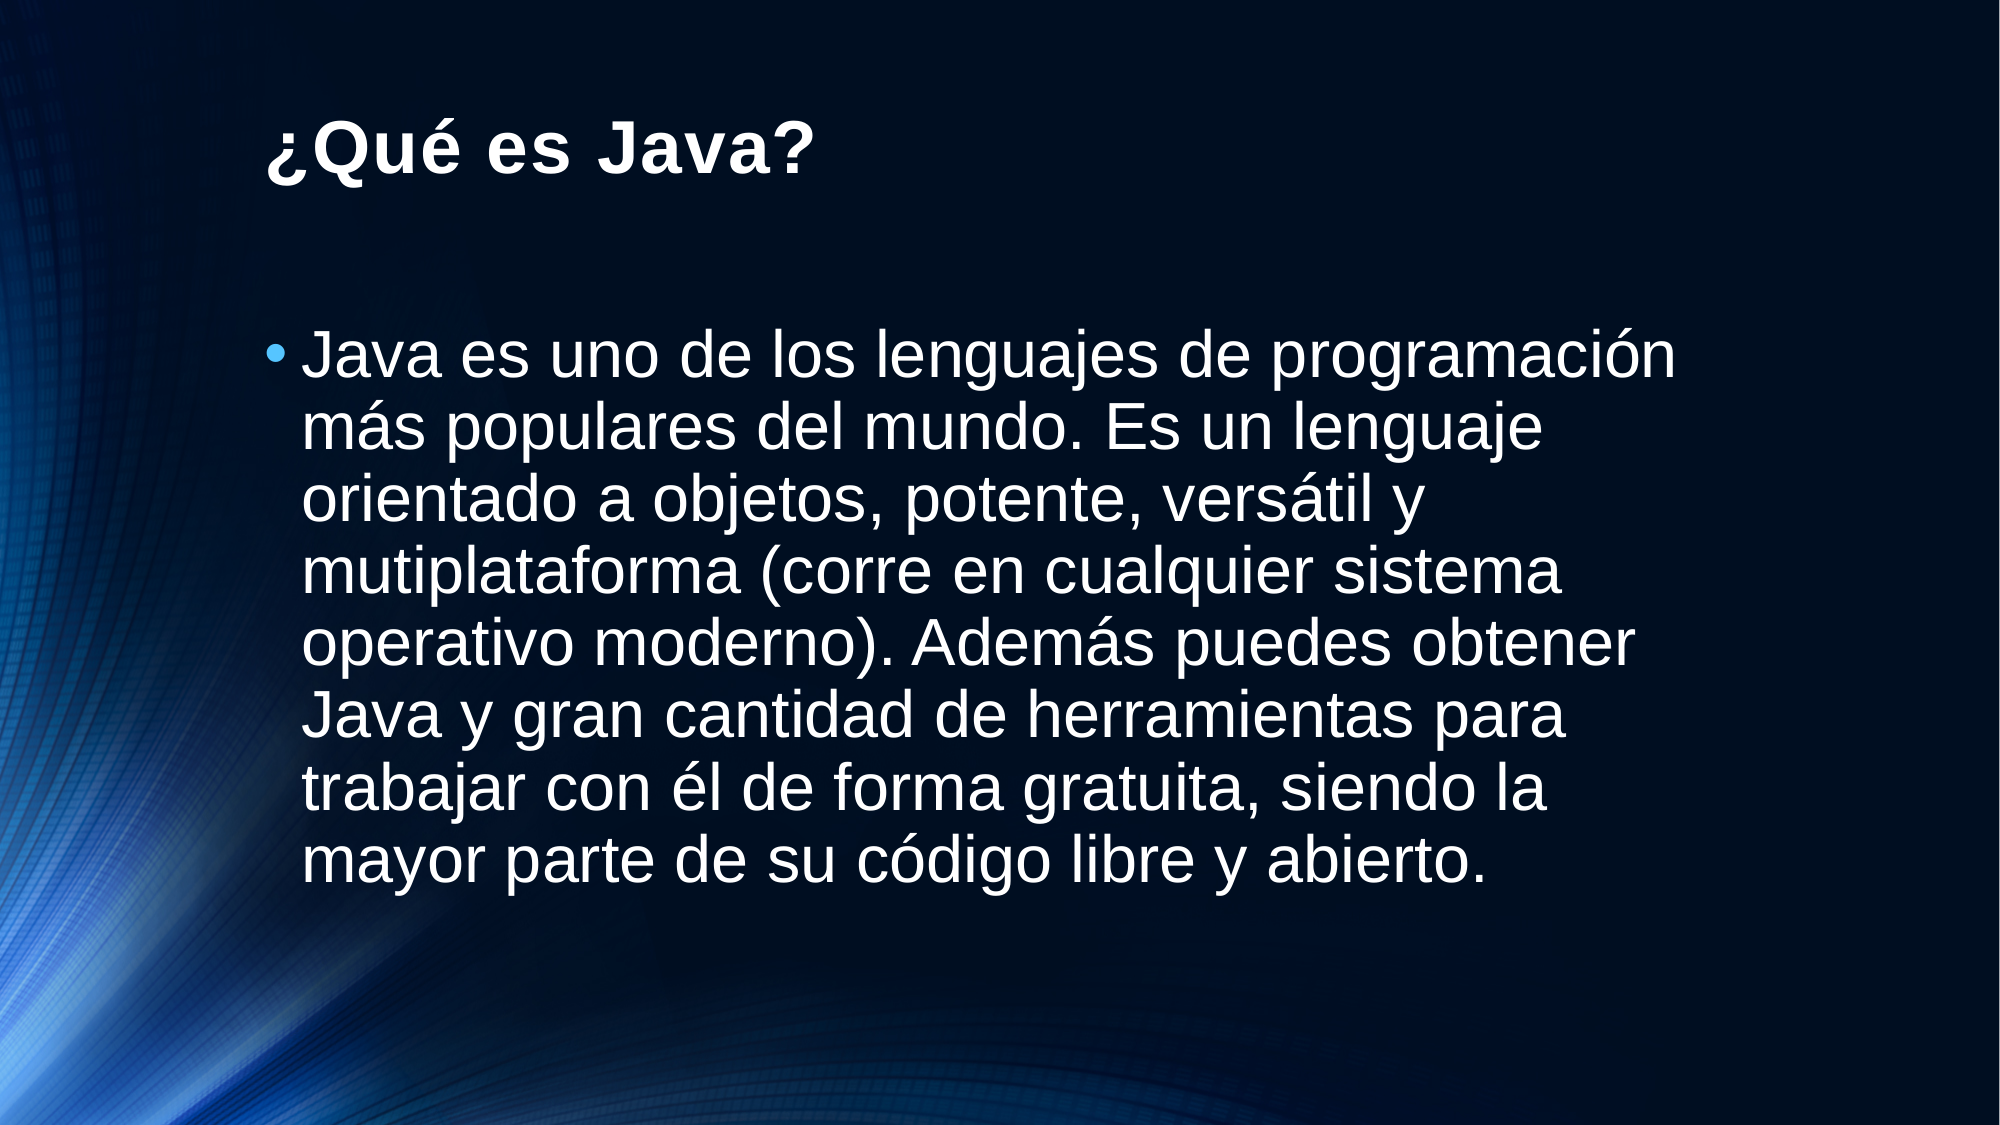

# ¿Qué es Java?
Java es uno de los lenguajes de programación más populares del mundo. Es un lenguaje orientado a objetos, potente, versátil y mutiplataforma (corre en cualquier sistema operativo moderno). Además puedes obtener Java y gran cantidad de herramientas para trabajar con él de forma gratuita, siendo la mayor parte de su código libre y abierto.